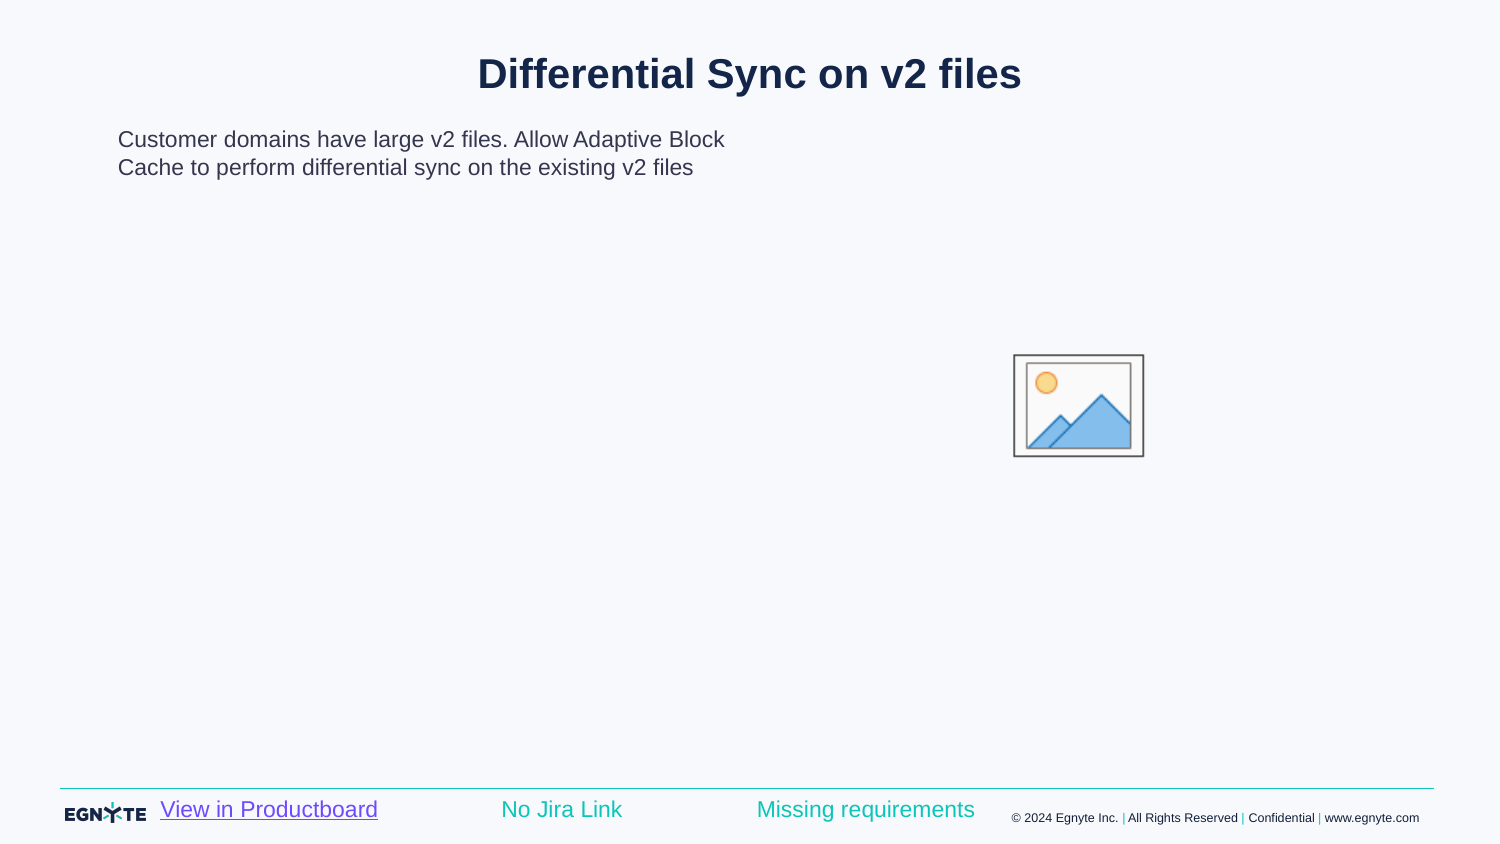

# Differential Sync on v2 files
Customer domains have large v2 files. Allow Adaptive Block Cache to perform differential sync on the existing v2 files

Missing requirements
No Jira Link
View in Productboard